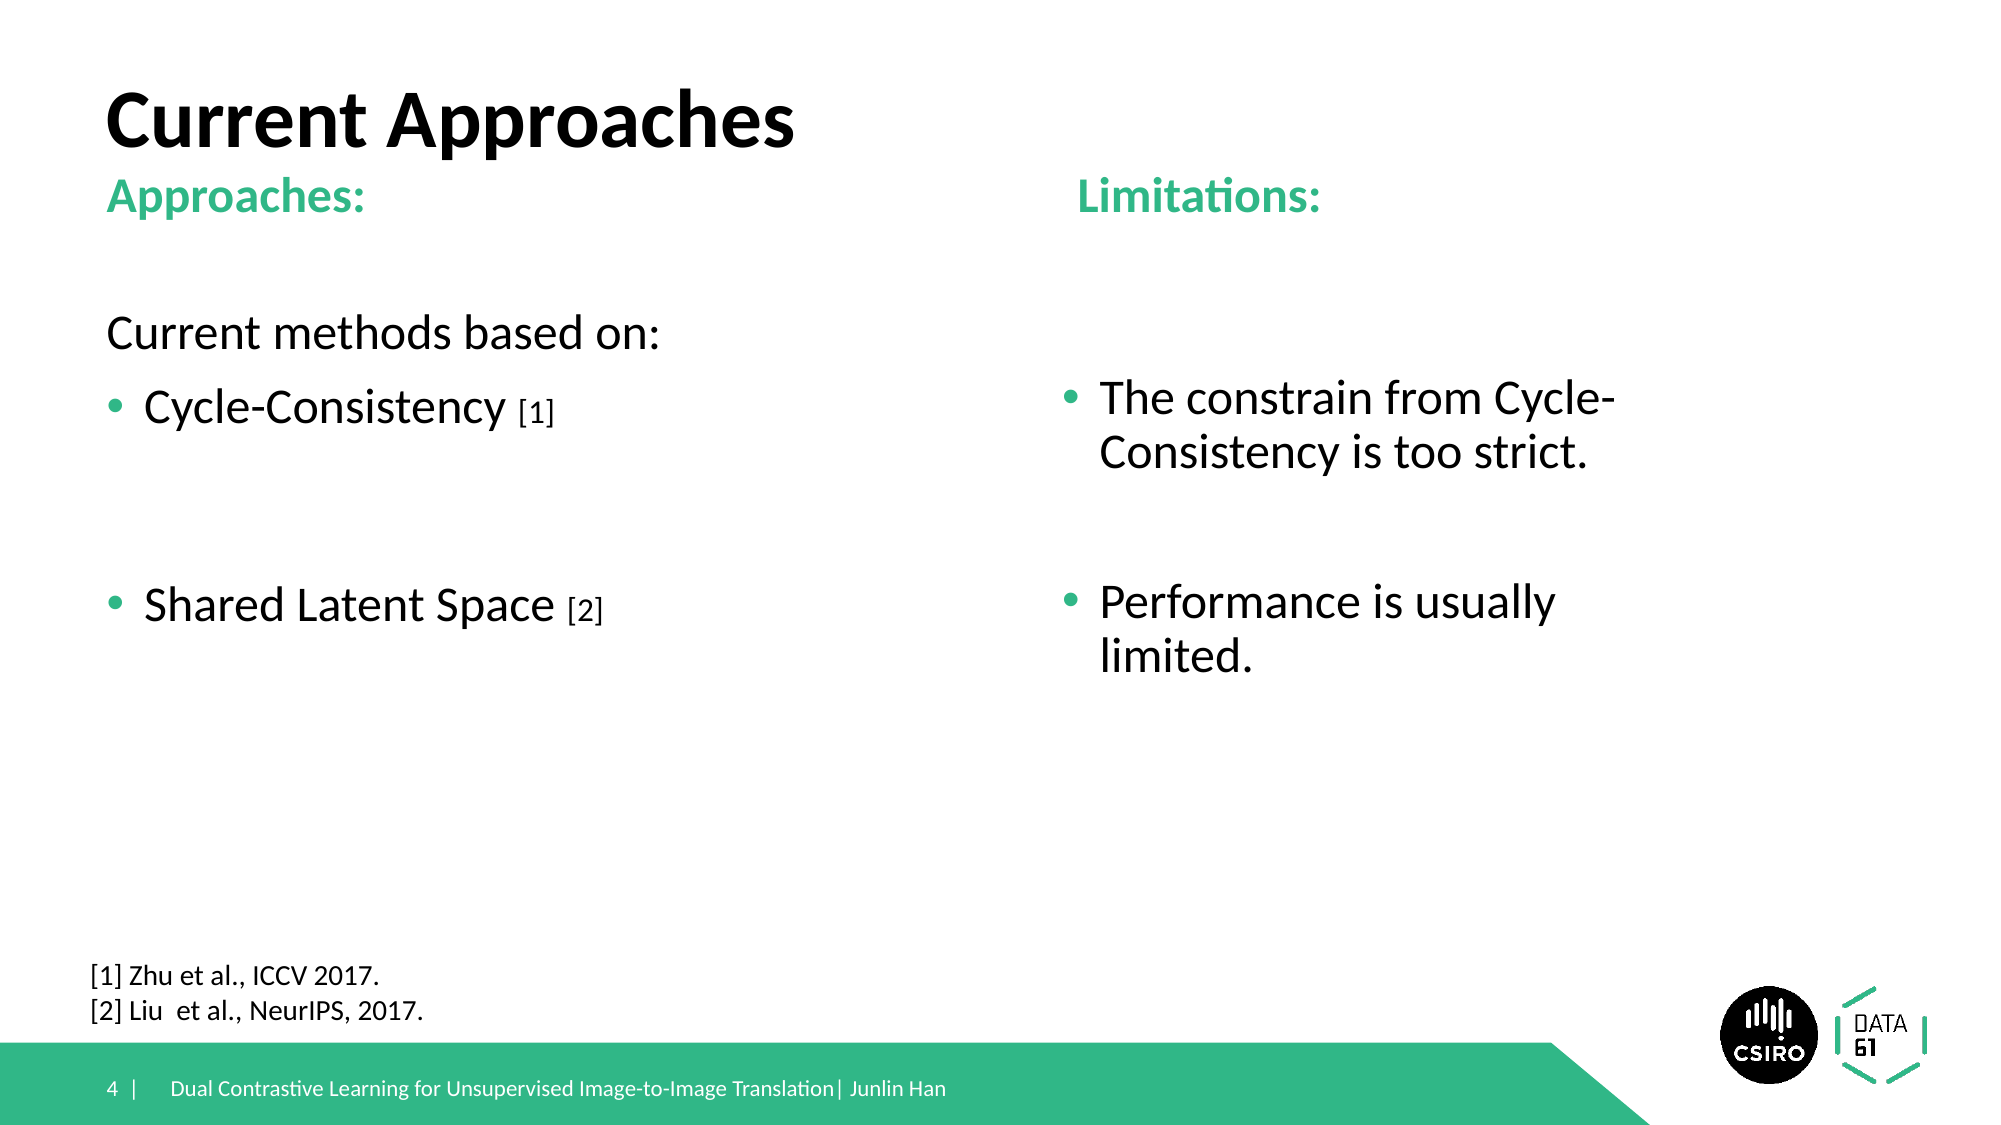

# Current Approaches
Approaches:
Limitations:

The constrain from Cycle-Consistency is too strict.

Performance is usually limited.

Current methods based on:
Cycle-Consistency [1]

Shared Latent Space [2]

[1] Zhu et al., ICCV 2017.
[2] Liu  et al., NeurIPS, 2017.
4  |
Dual Contrastive Learning for Unsupervised Image-to-Image Translation| Junlin Han